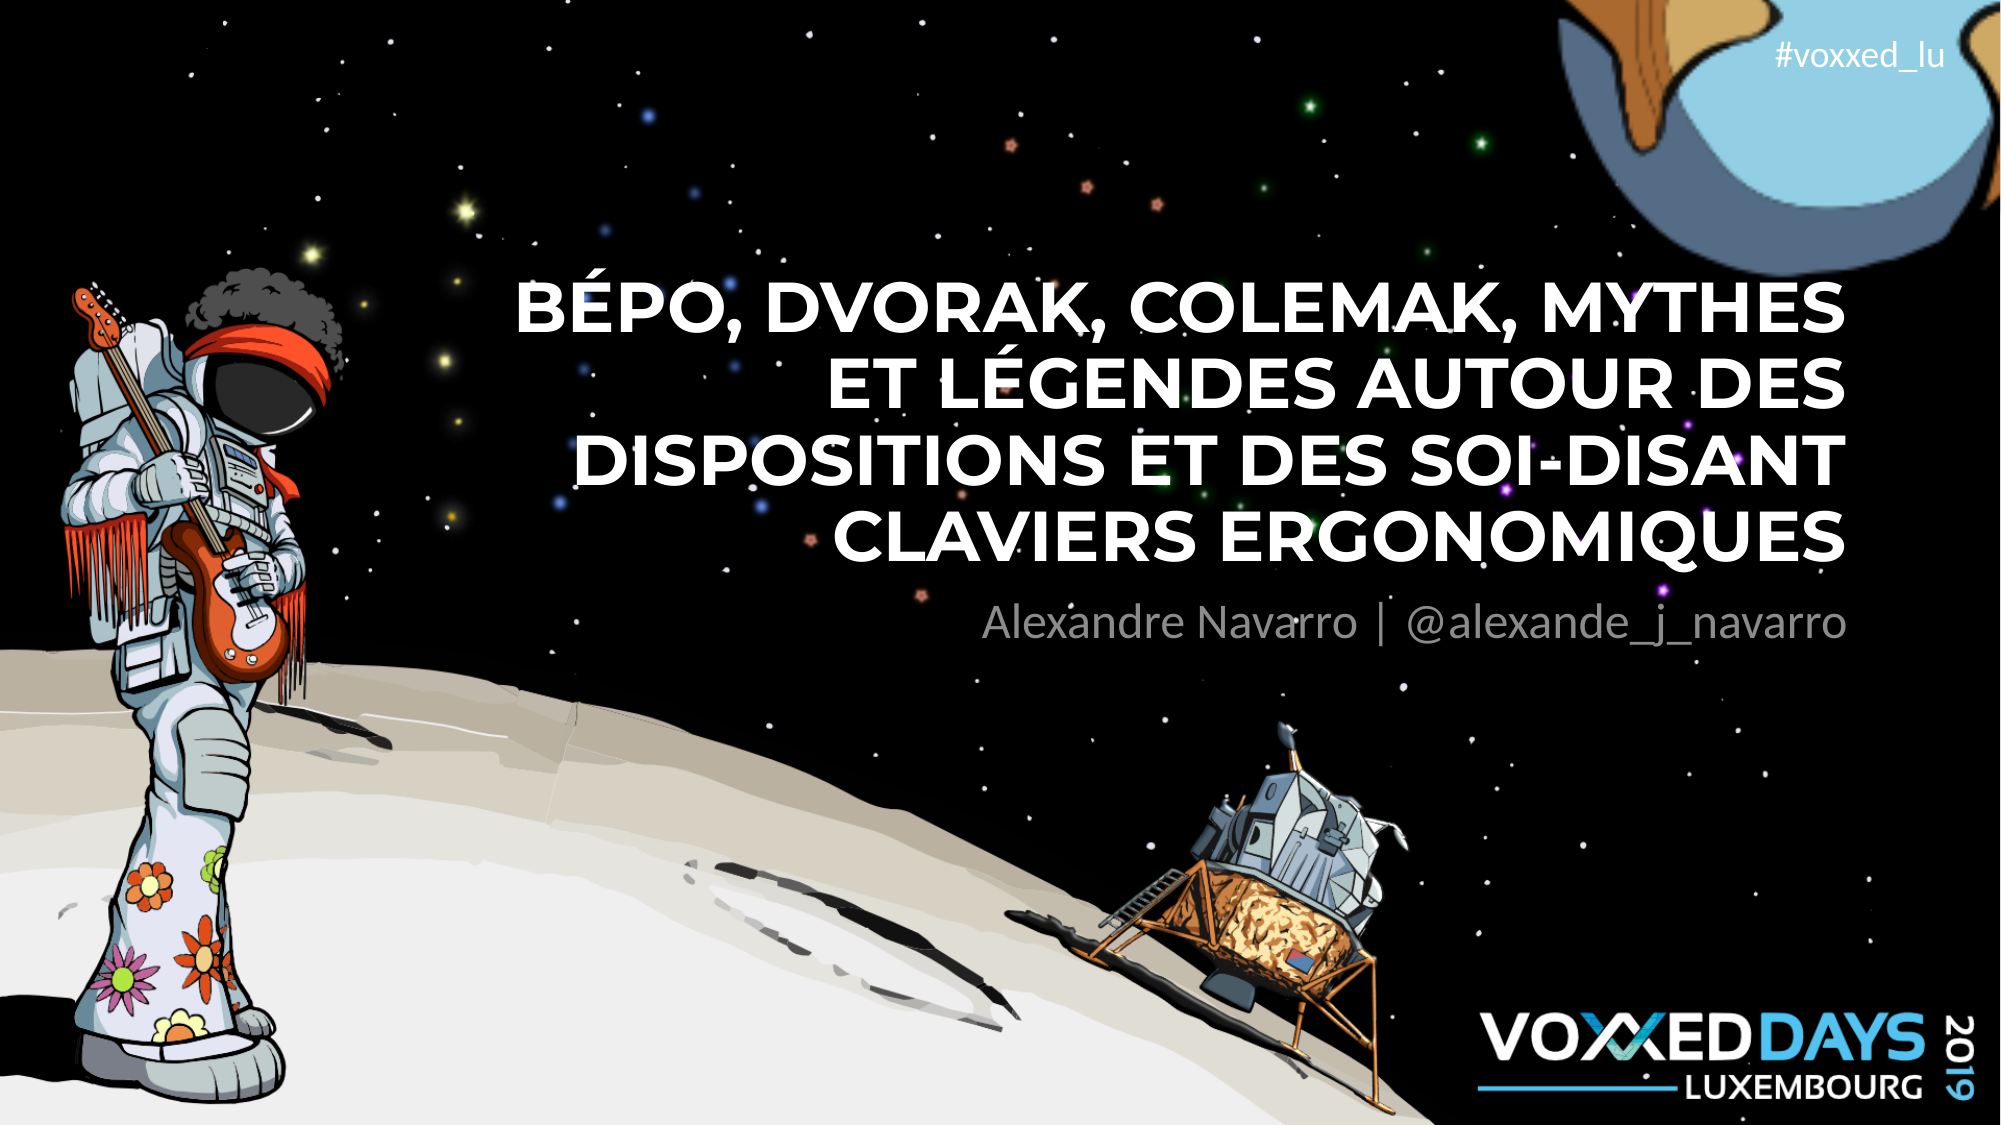

Bépo, Dvorak, Colemak, mythes et légendes autour des dispositions et des soi-disant claviers ergonomiques
Alexandre Navarro | @alexande_j_navarro